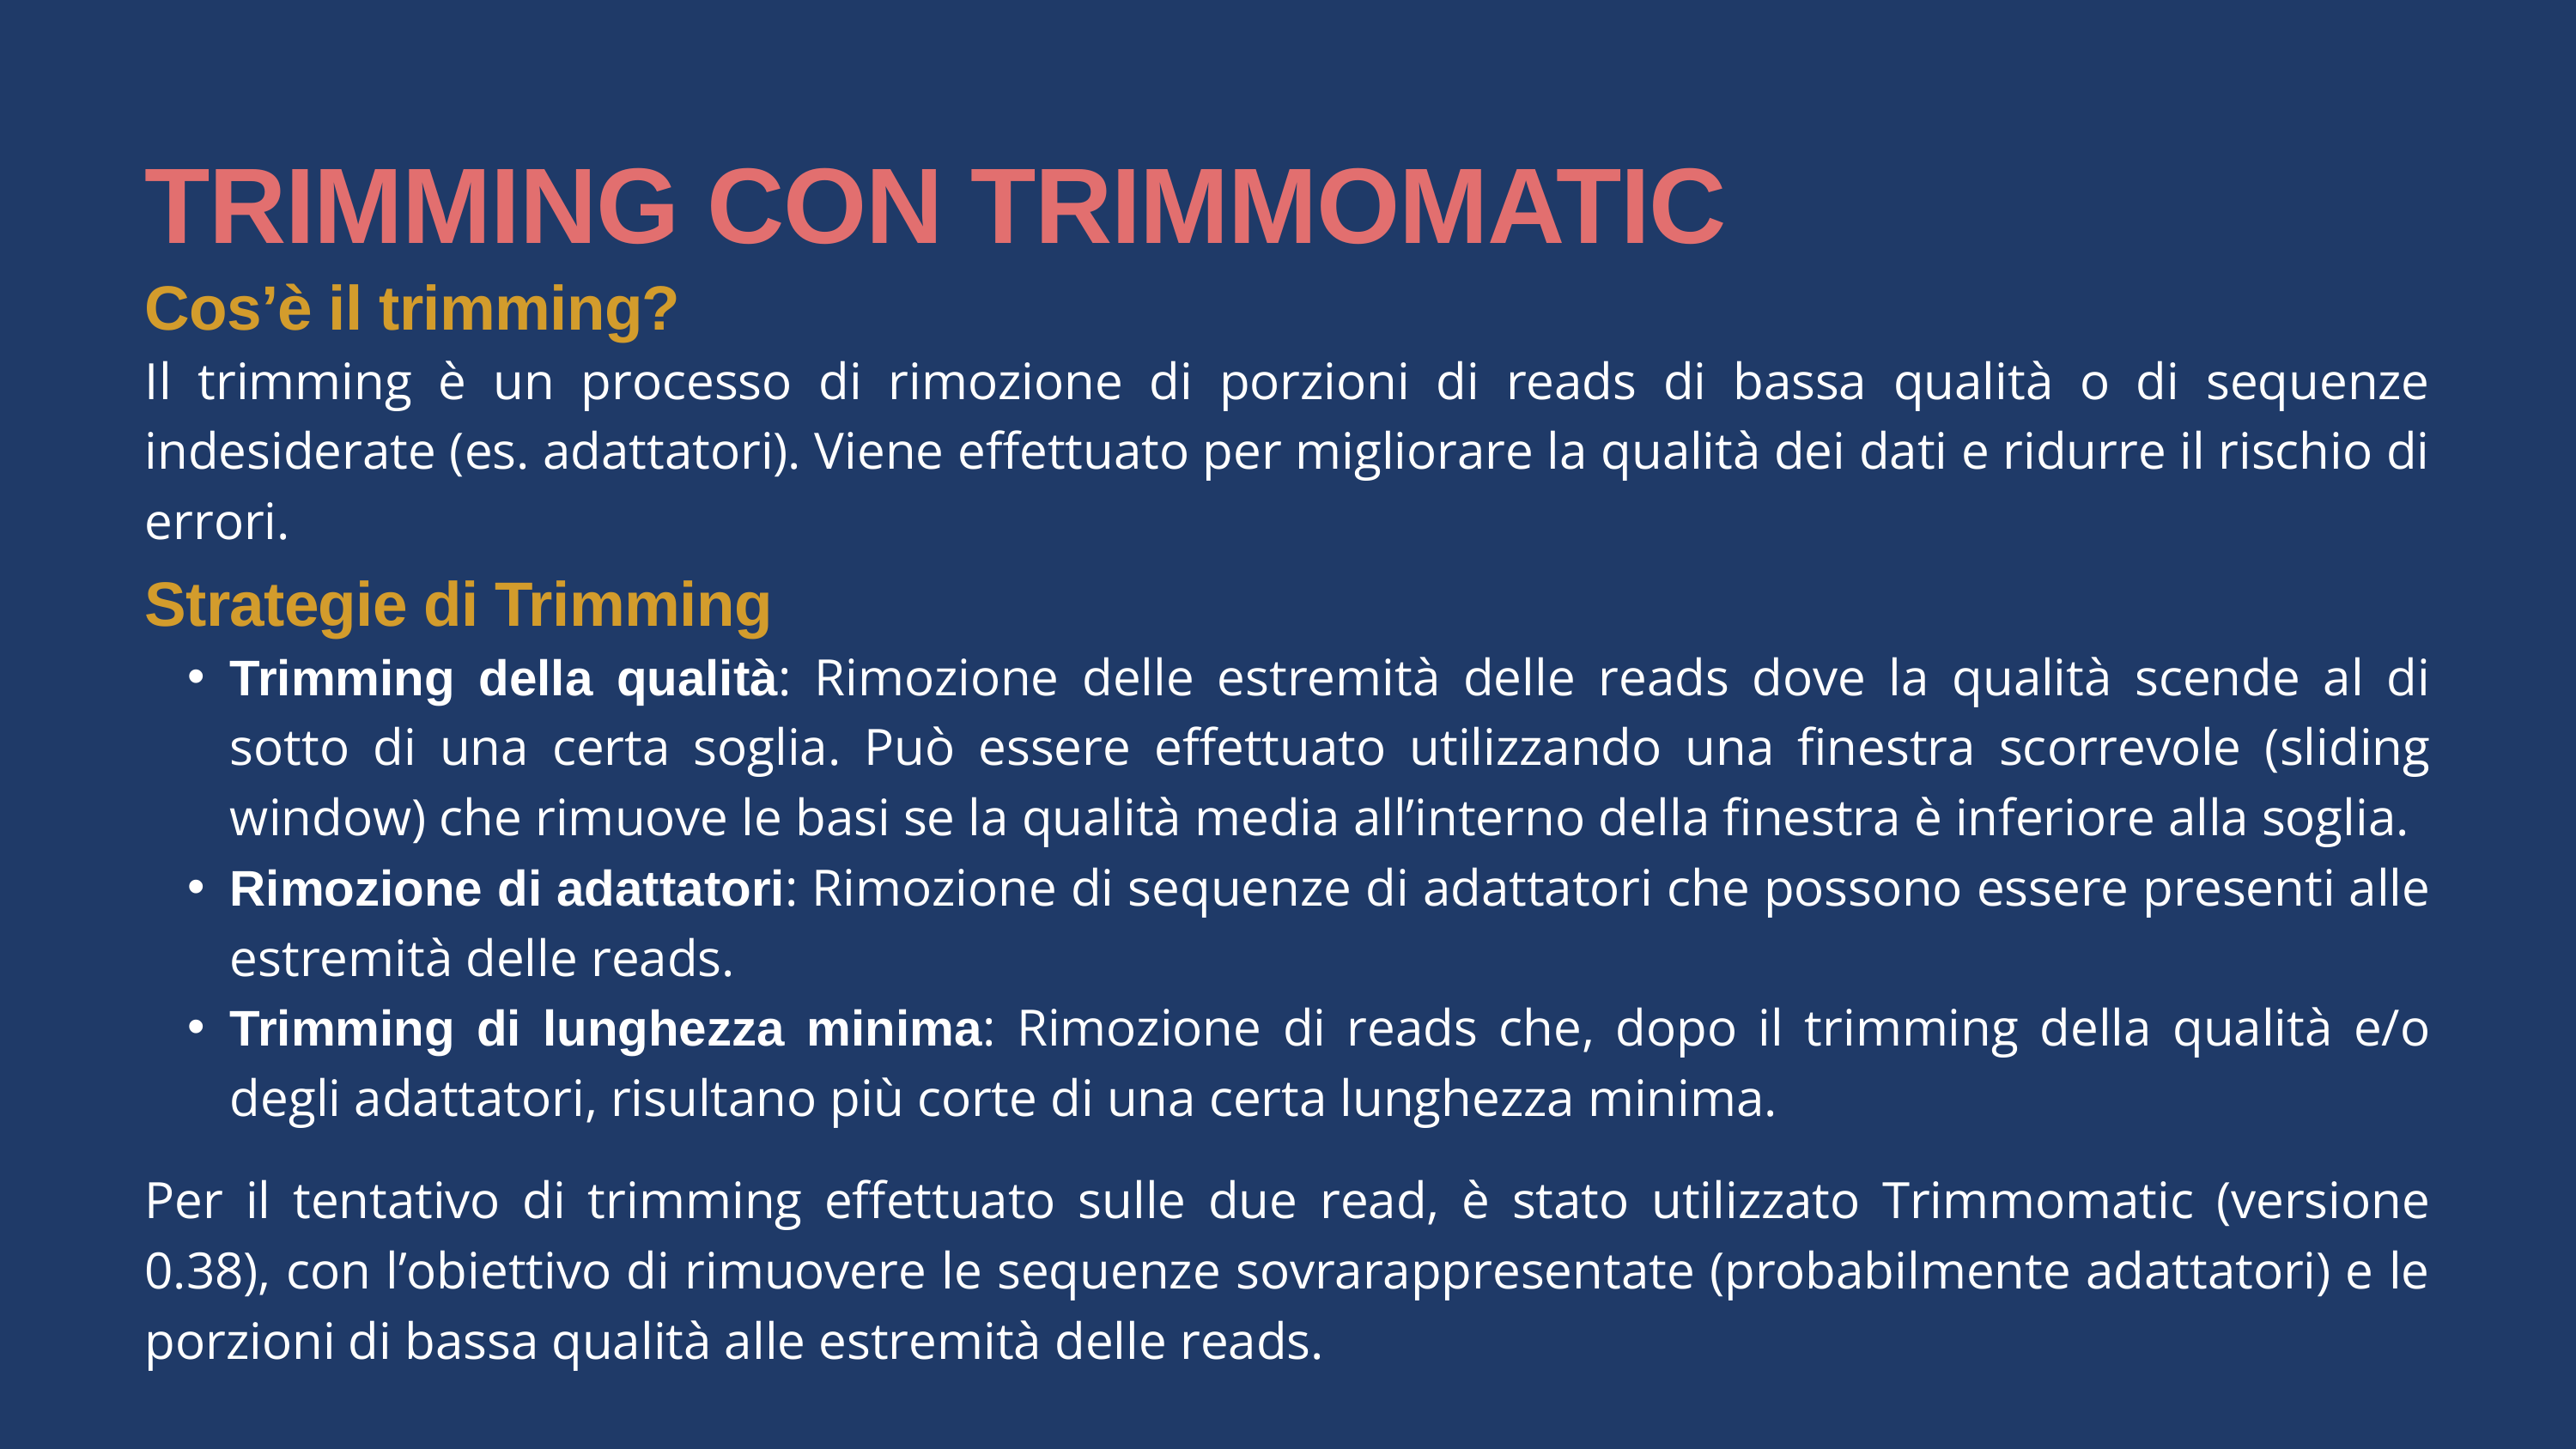

TRIMMING CON TRIMMOMATIC
Cos’è il trimming?
Il trimming è un processo di rimozione di porzioni di reads di bassa qualità o di sequenze indesiderate (es. adattatori). Viene effettuato per migliorare la qualità dei dati e ridurre il rischio di errori.
Strategie di Trimming
Trimming della qualità: Rimozione delle estremità delle reads dove la qualità scende al di sotto di una certa soglia. Può essere effettuato utilizzando una finestra scorrevole (sliding window) che rimuove le basi se la qualità media all’interno della finestra è inferiore alla soglia.
Rimozione di adattatori: Rimozione di sequenze di adattatori che possono essere presenti alle estremità delle reads.
Trimming di lunghezza minima: Rimozione di reads che, dopo il trimming della qualità e/o degli adattatori, risultano più corte di una certa lunghezza minima.
Per il tentativo di trimming effettuato sulle due read, è stato utilizzato Trimmomatic (versione 0.38), con l’obiettivo di rimuovere le sequenze sovrarappresentate (probabilmente adattatori) e le porzioni di bassa qualità alle estremità delle reads.